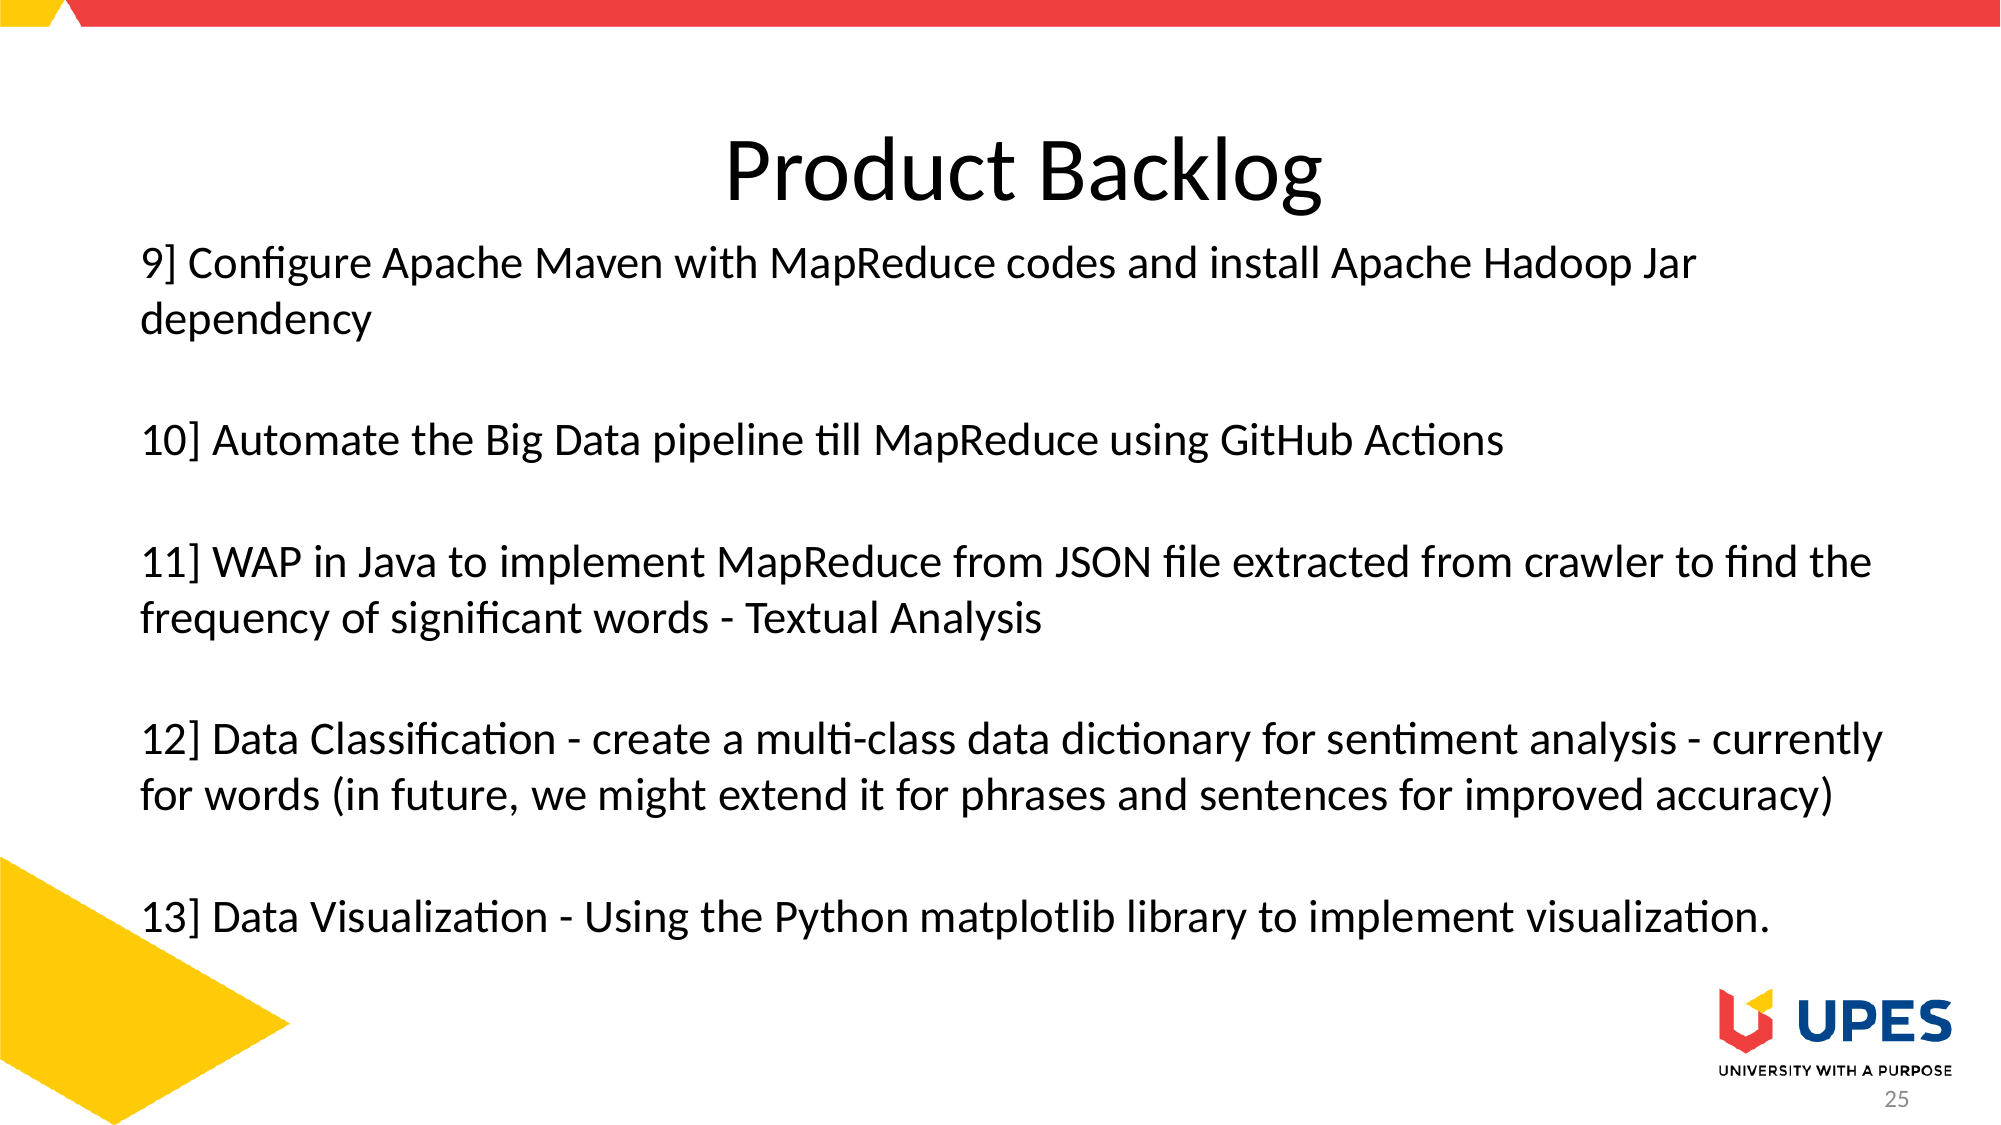

# Product Backlog
9] Configure Apache Maven with MapReduce codes and install Apache Hadoop Jar dependency
10] Automate the Big Data pipeline till MapReduce using GitHub Actions
11] WAP in Java to implement MapReduce from JSON file extracted from crawler to find the frequency of significant words - Textual Analysis
12] Data Classification - create a multi-class data dictionary for sentiment analysis - currently for words (in future, we might extend it for phrases and sentences for improved accuracy)
13] Data Visualization - Using the Python matplotlib library to implement visualization.